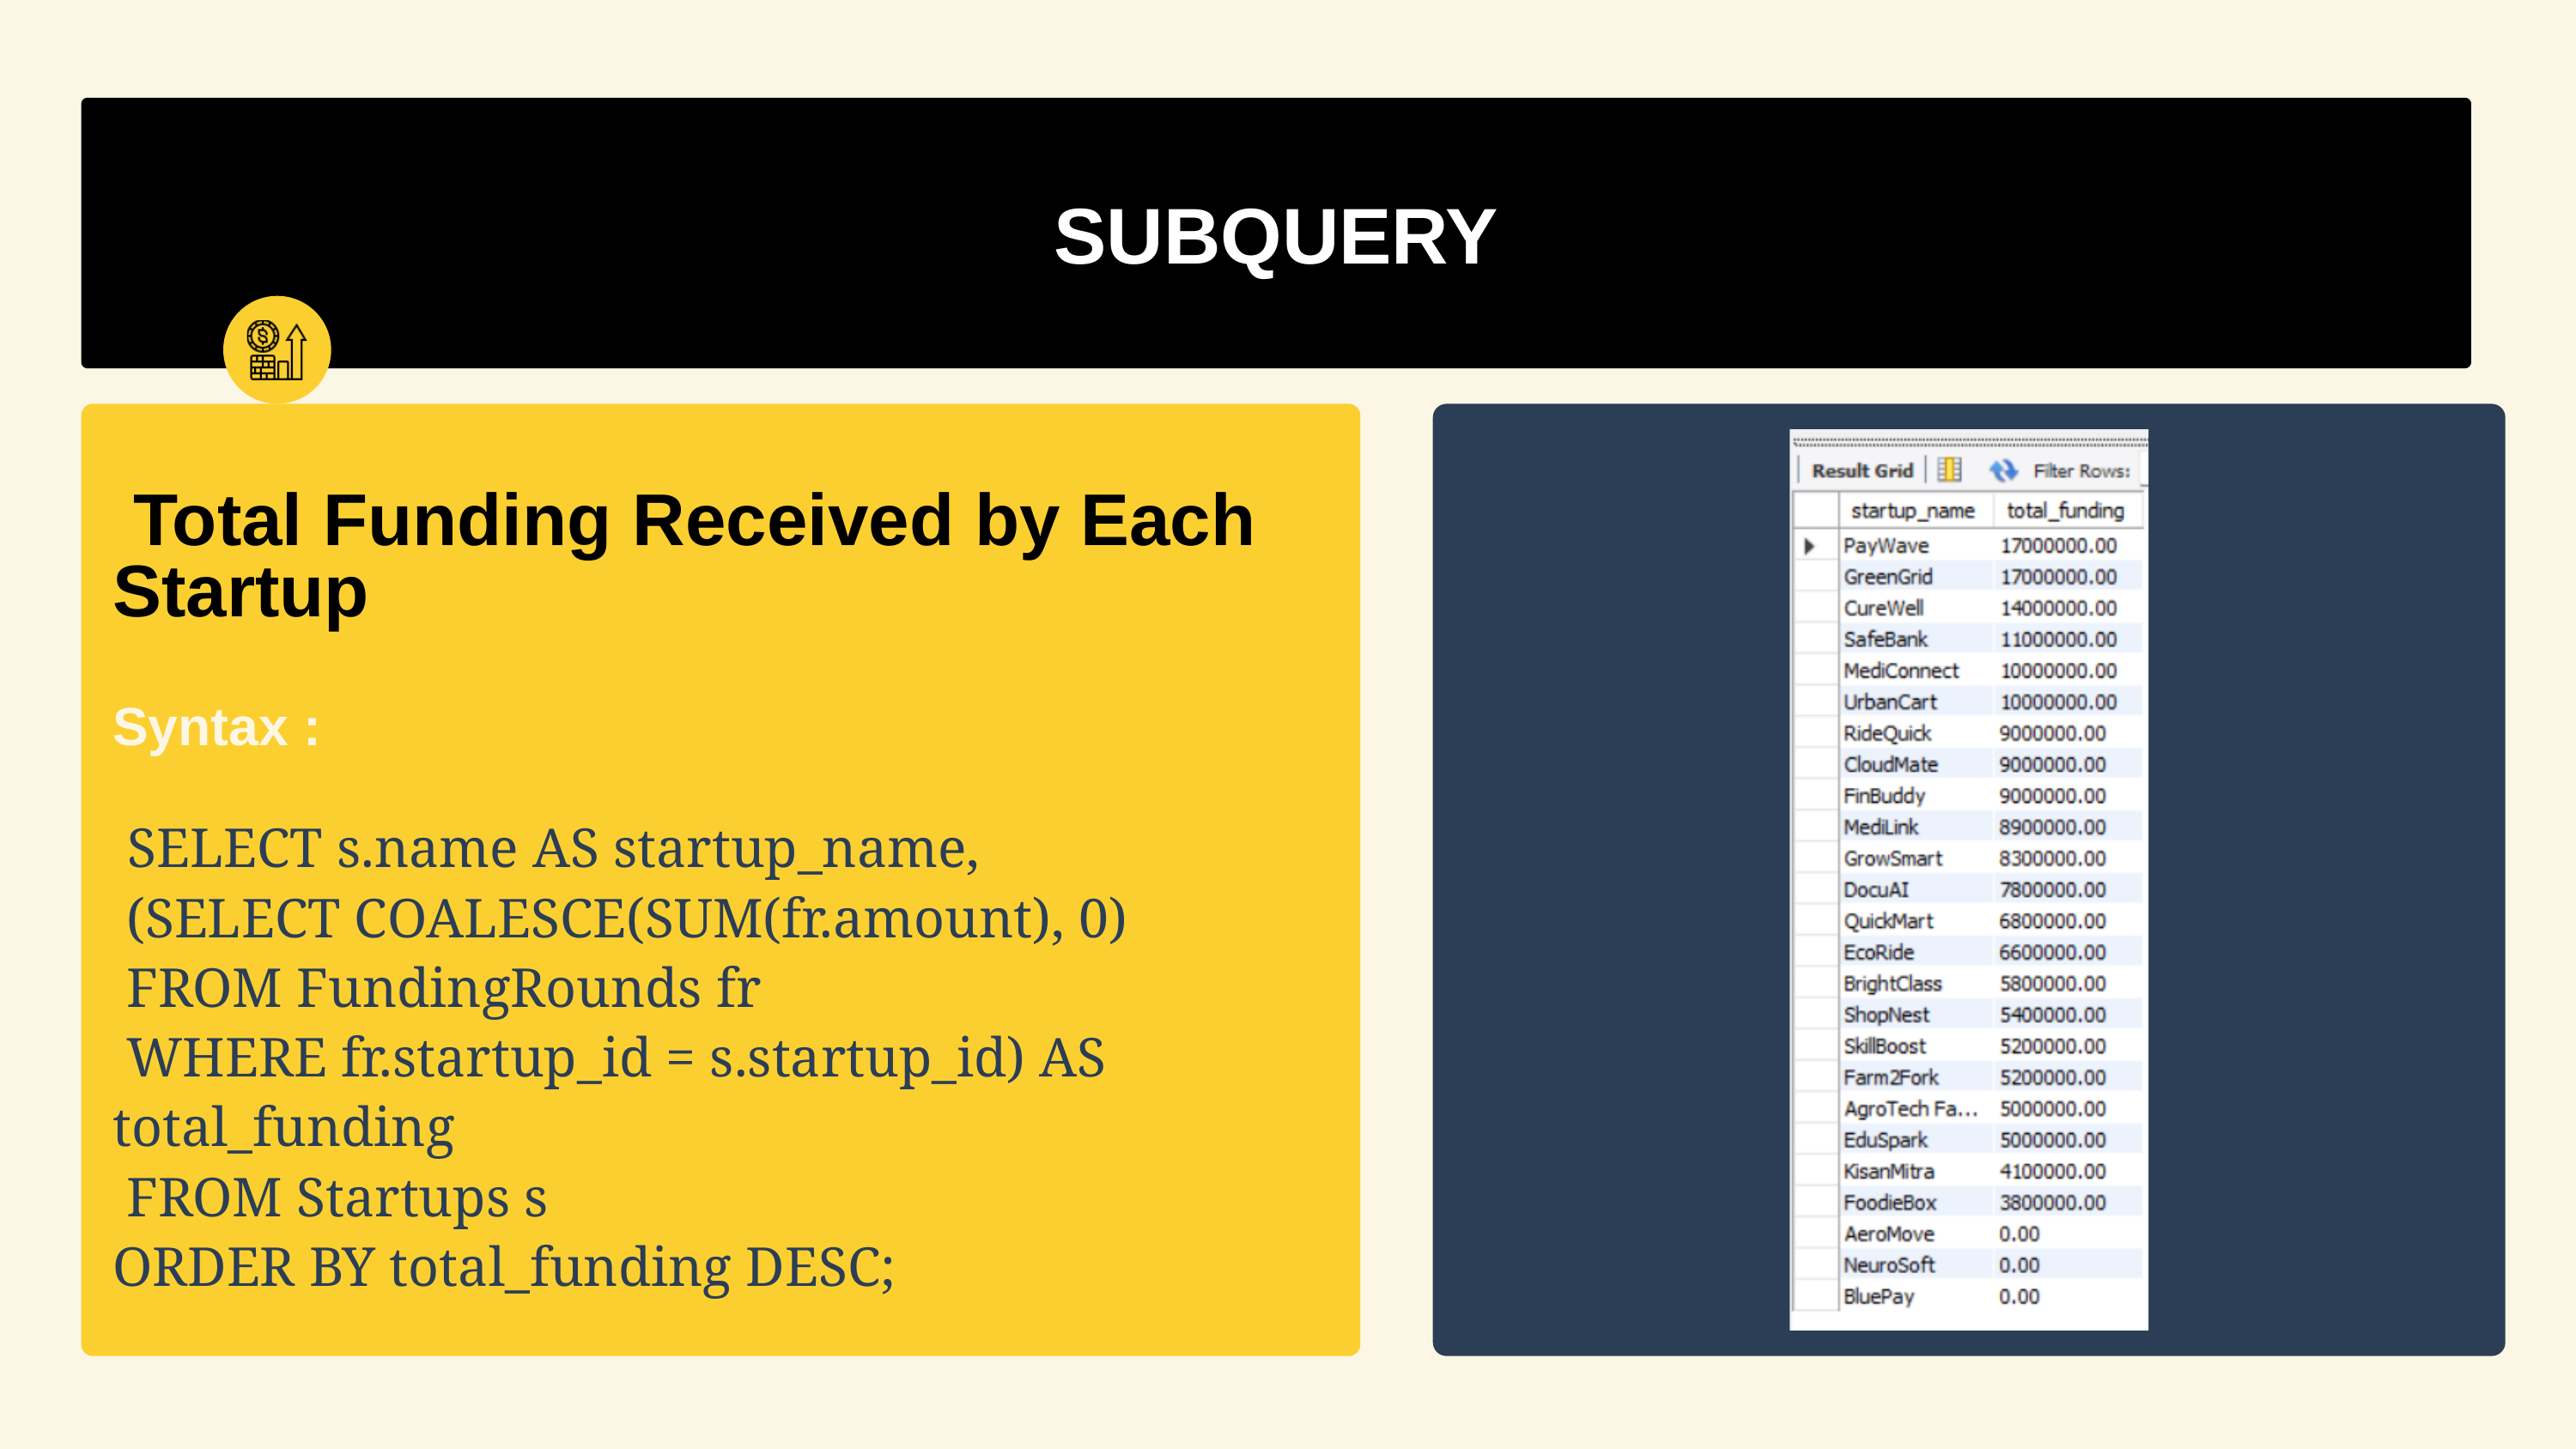

SUBQUERY

 Total Funding Received by Each Startup

Syntax :

 SELECT s.name AS startup_name,
 (SELECT COALESCE(SUM(fr.amount), 0)
 FROM FundingRounds fr
 WHERE fr.startup_id = s.startup_id) AS     total_funding
 FROM Startups s
ORDER BY total_funding DESC;